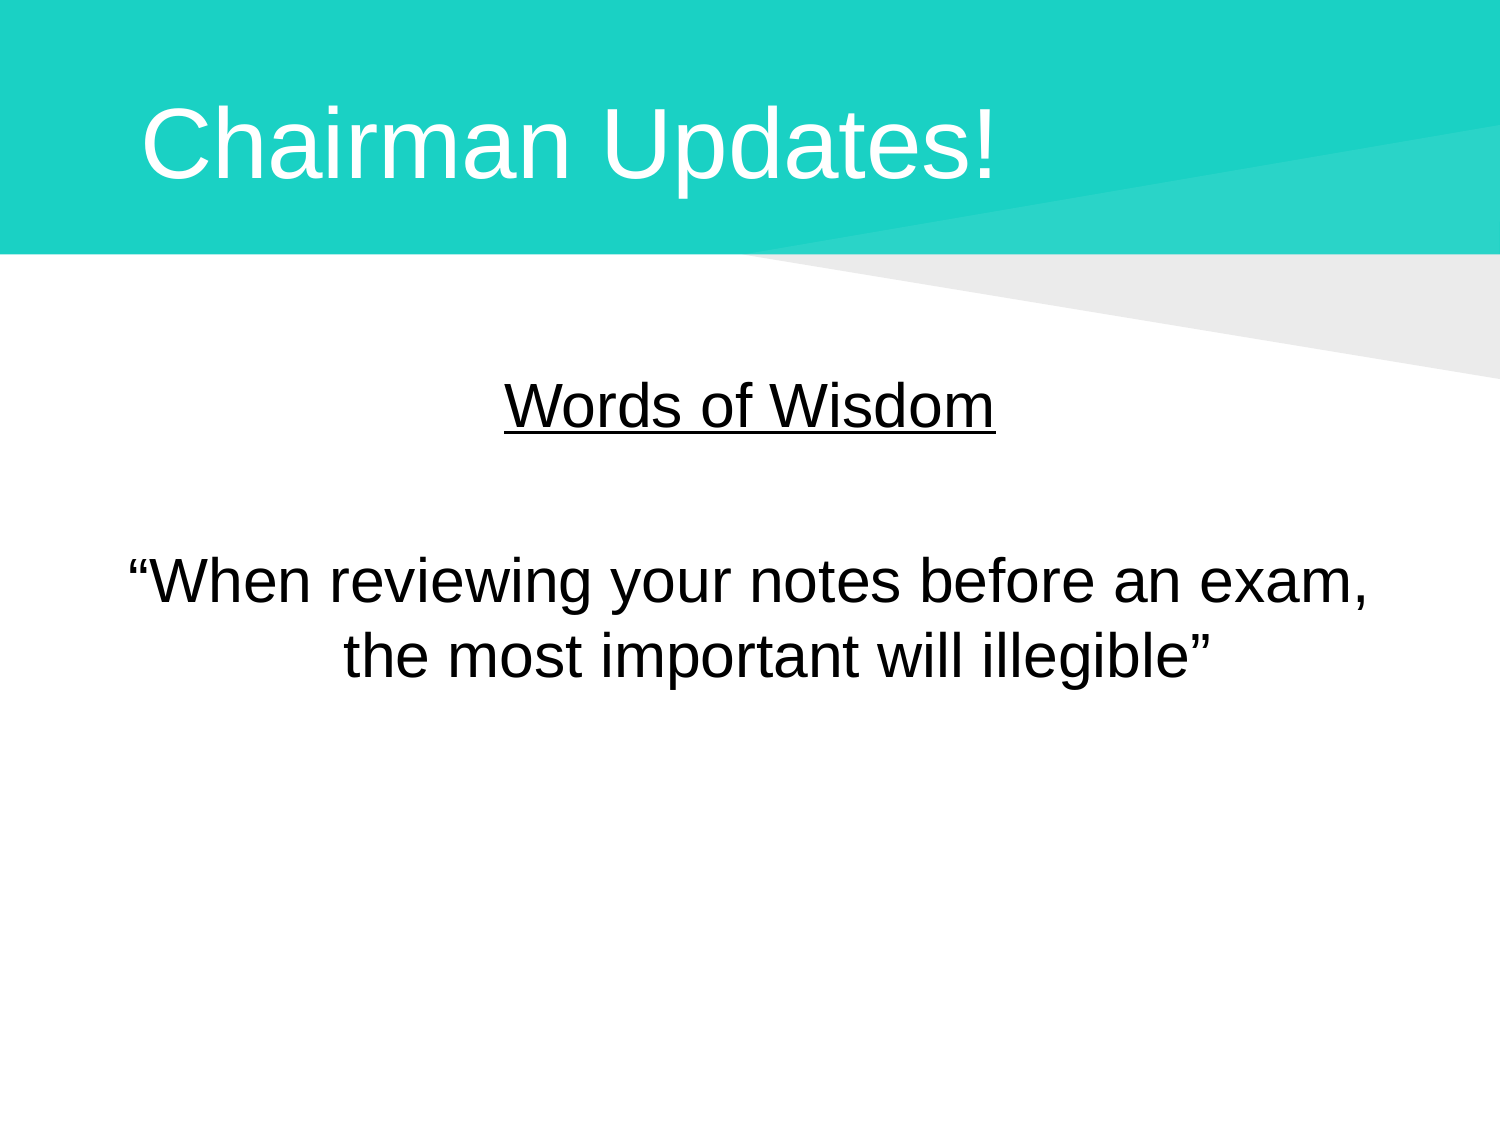

# Chairman Updates!

Words of Wisdom

“When reviewing your notes before an exam, the most important will illegible”